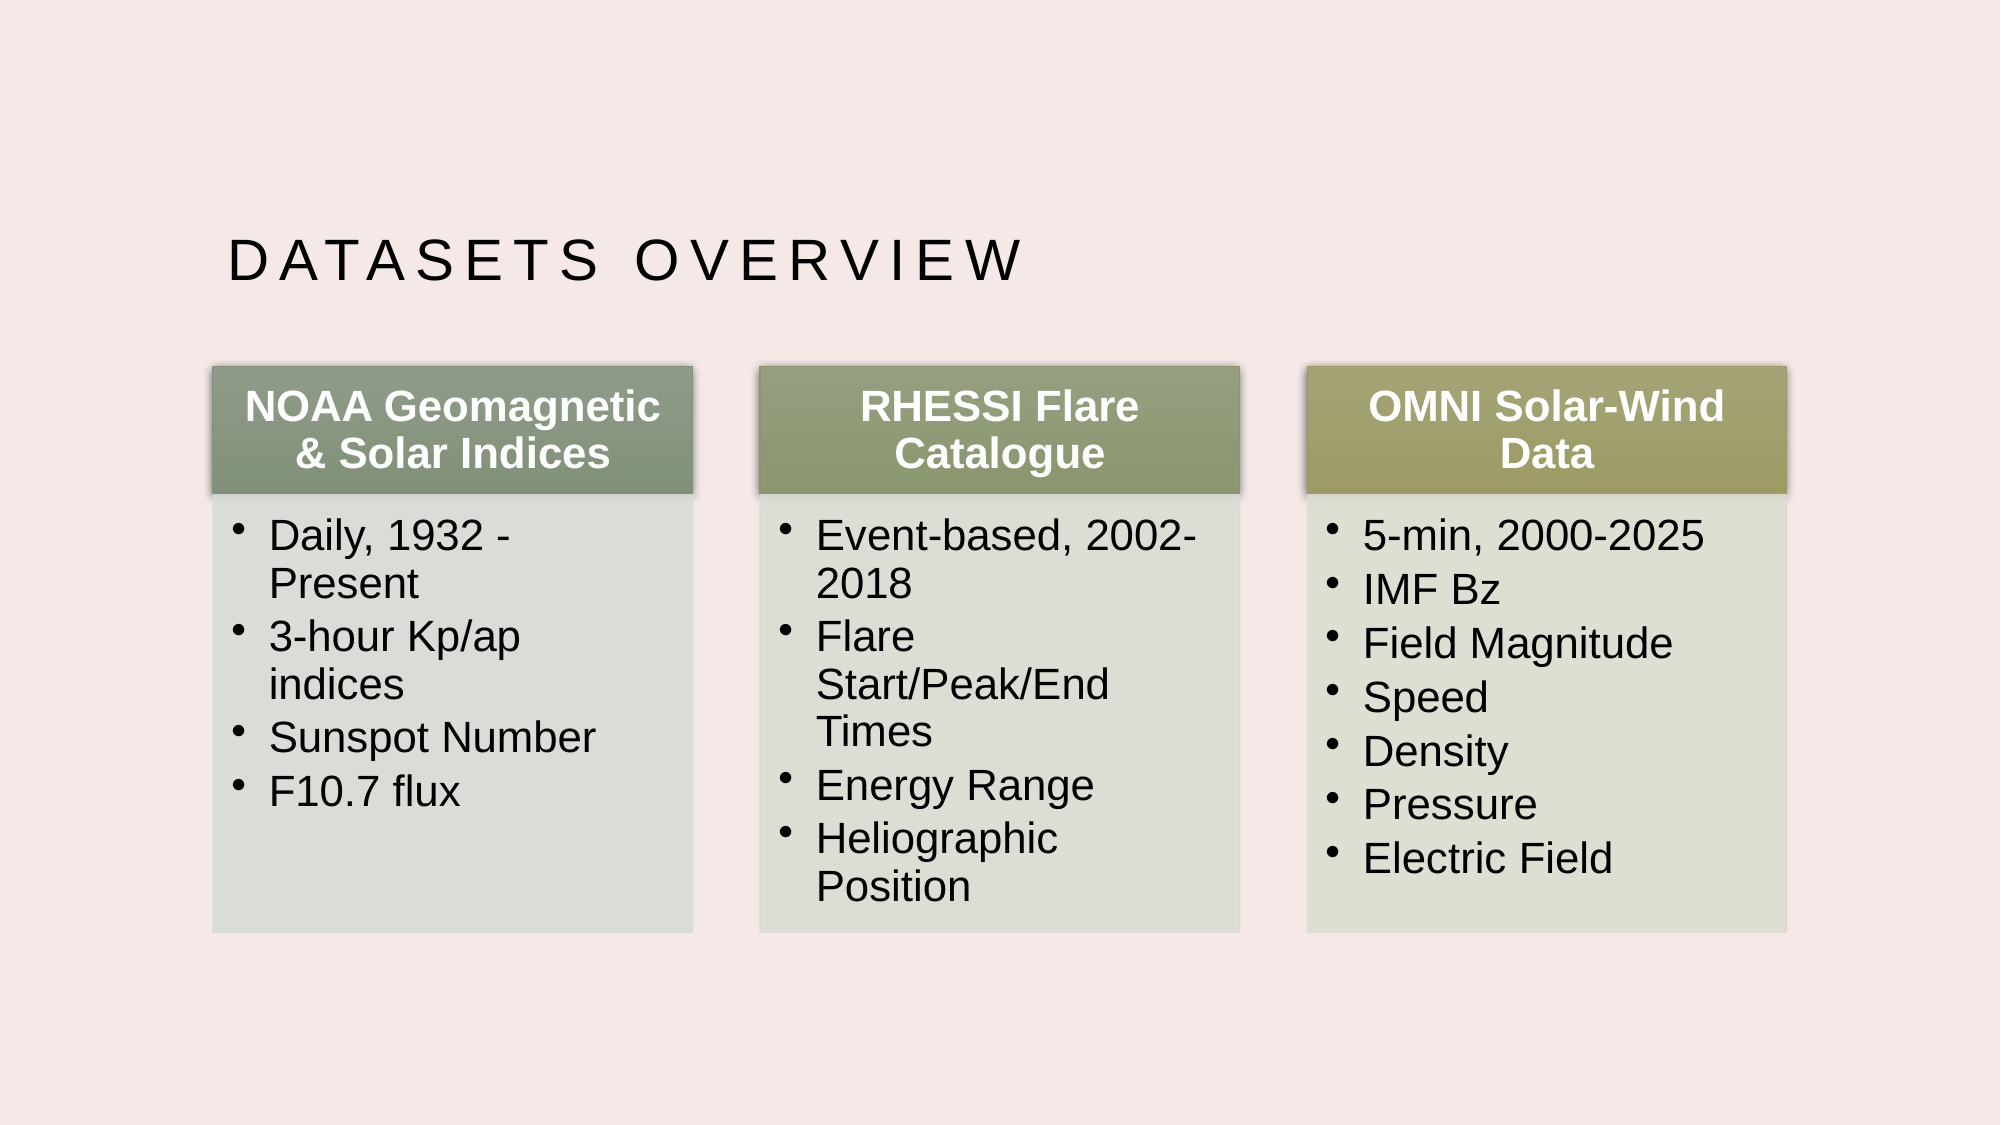

# Datasets overview
NOAA Geomagnetic & Solar Indices
Daily, 1932 - Present
3-hour Kp/ap indices
Sunspot Number
F10.7 flux
RHESSI Flare Catalogue
Event-based, 2002-2018
Flare Start/Peak/End Times
Energy Range
Heliographic Position
OMNI Solar-Wind Data
5-min, 2000-2025
IMF Bz
Field Magnitude
Speed
Density
Pressure
Electric Field